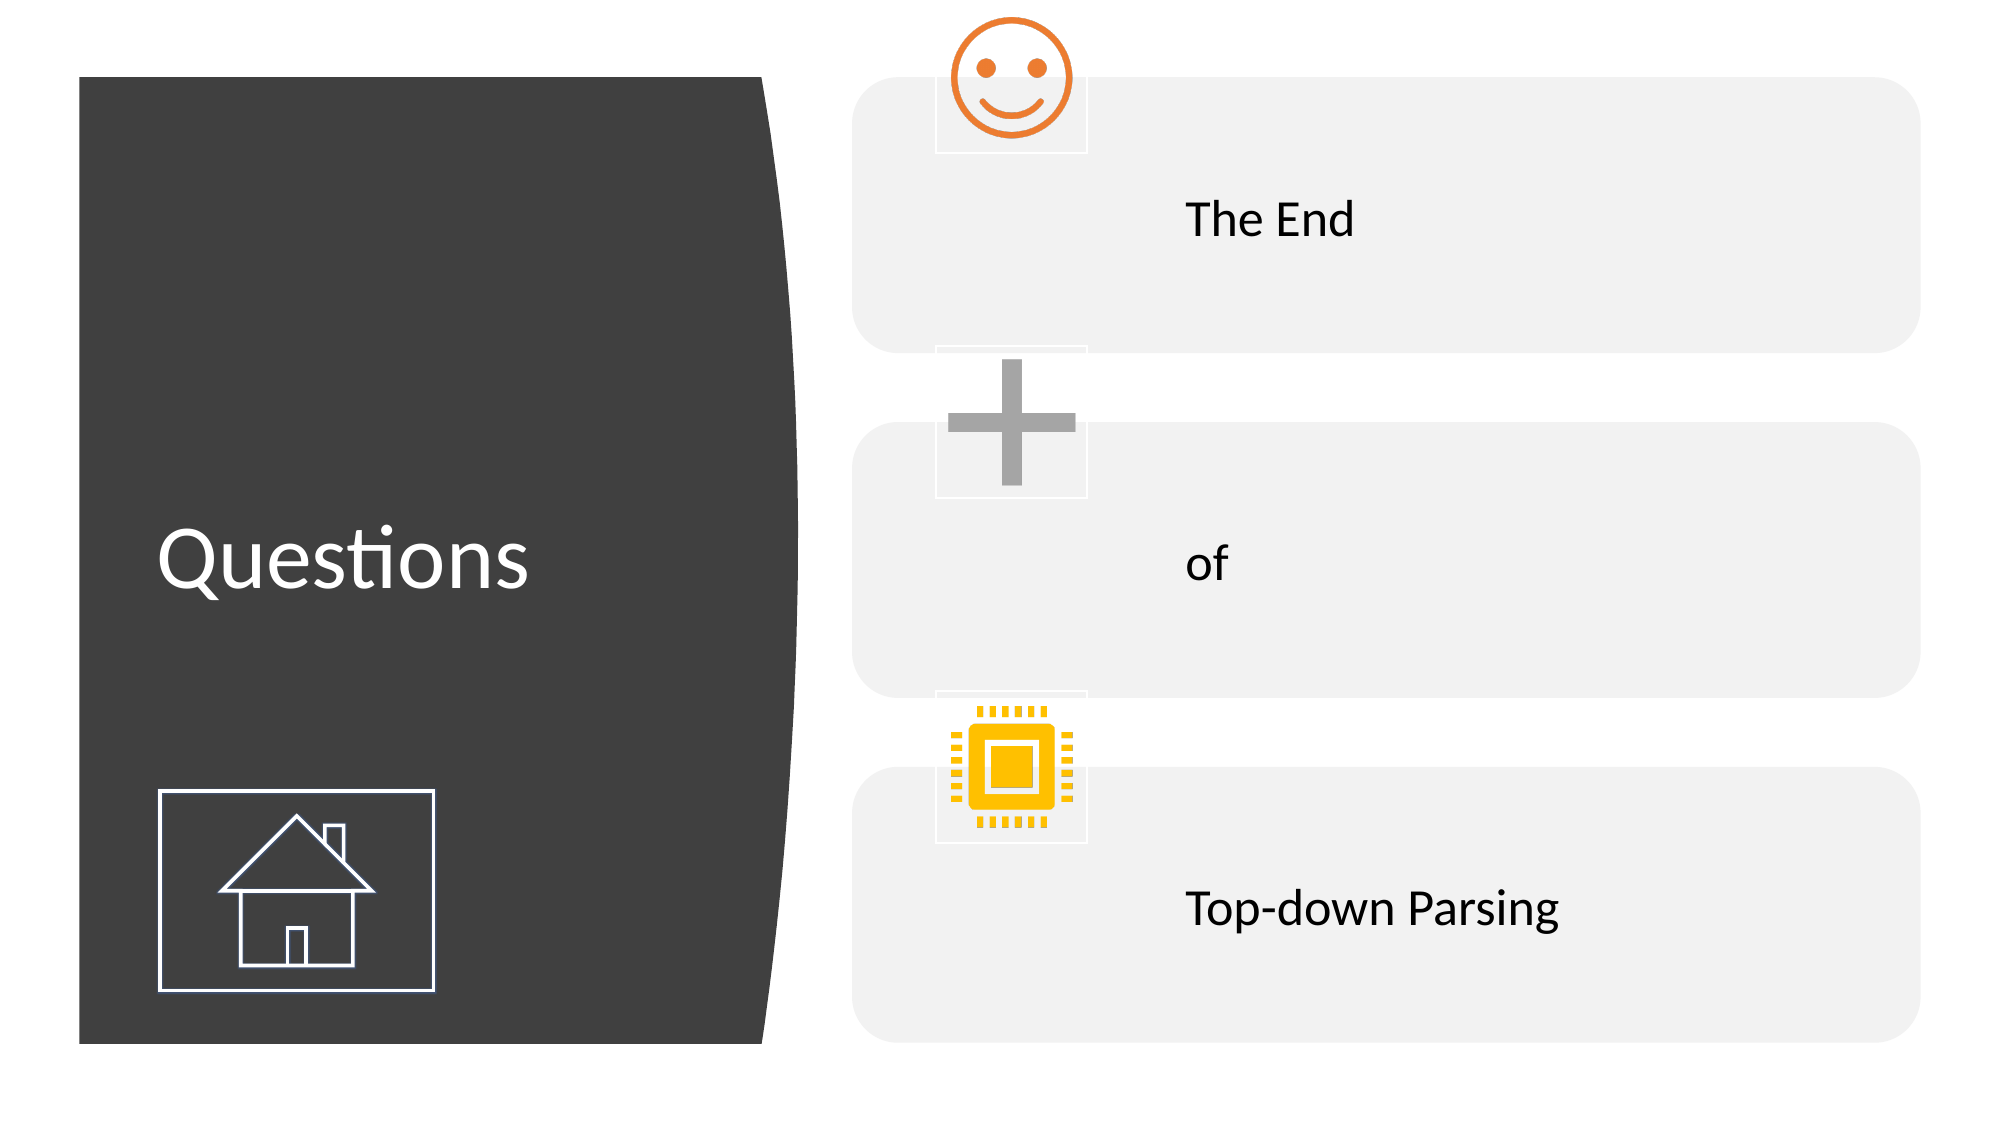

The End
of
Top-down Parsing

# Questions